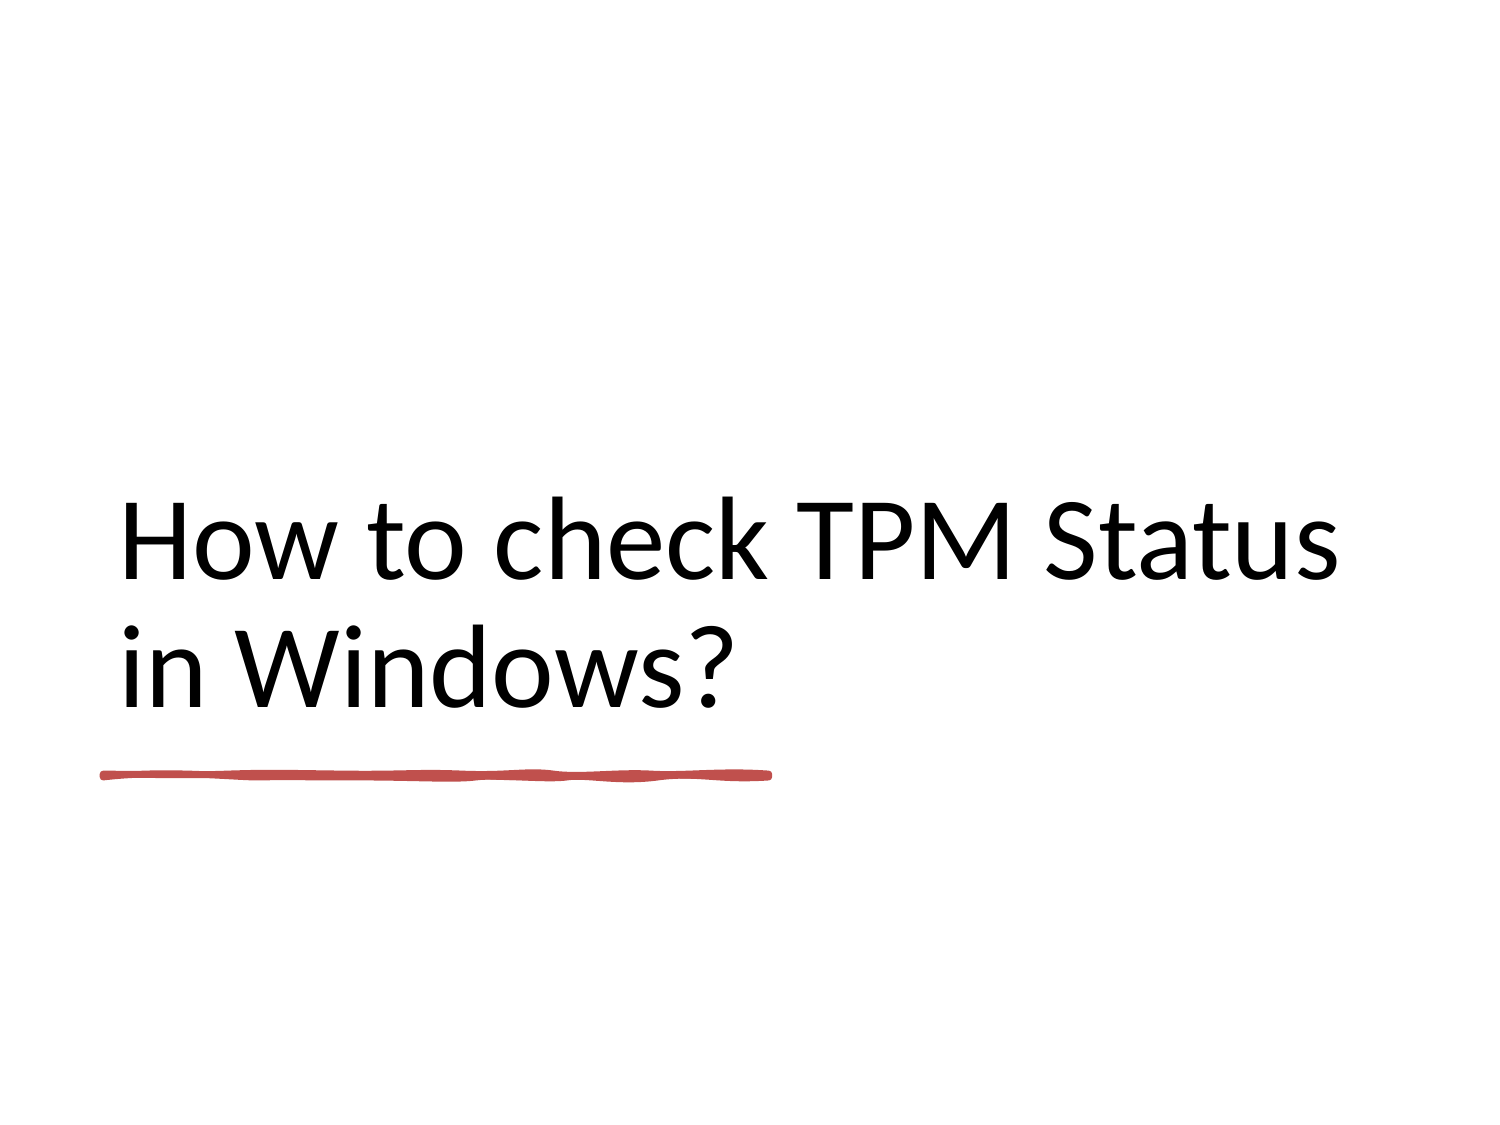

# How to check TPM Status in Windows?